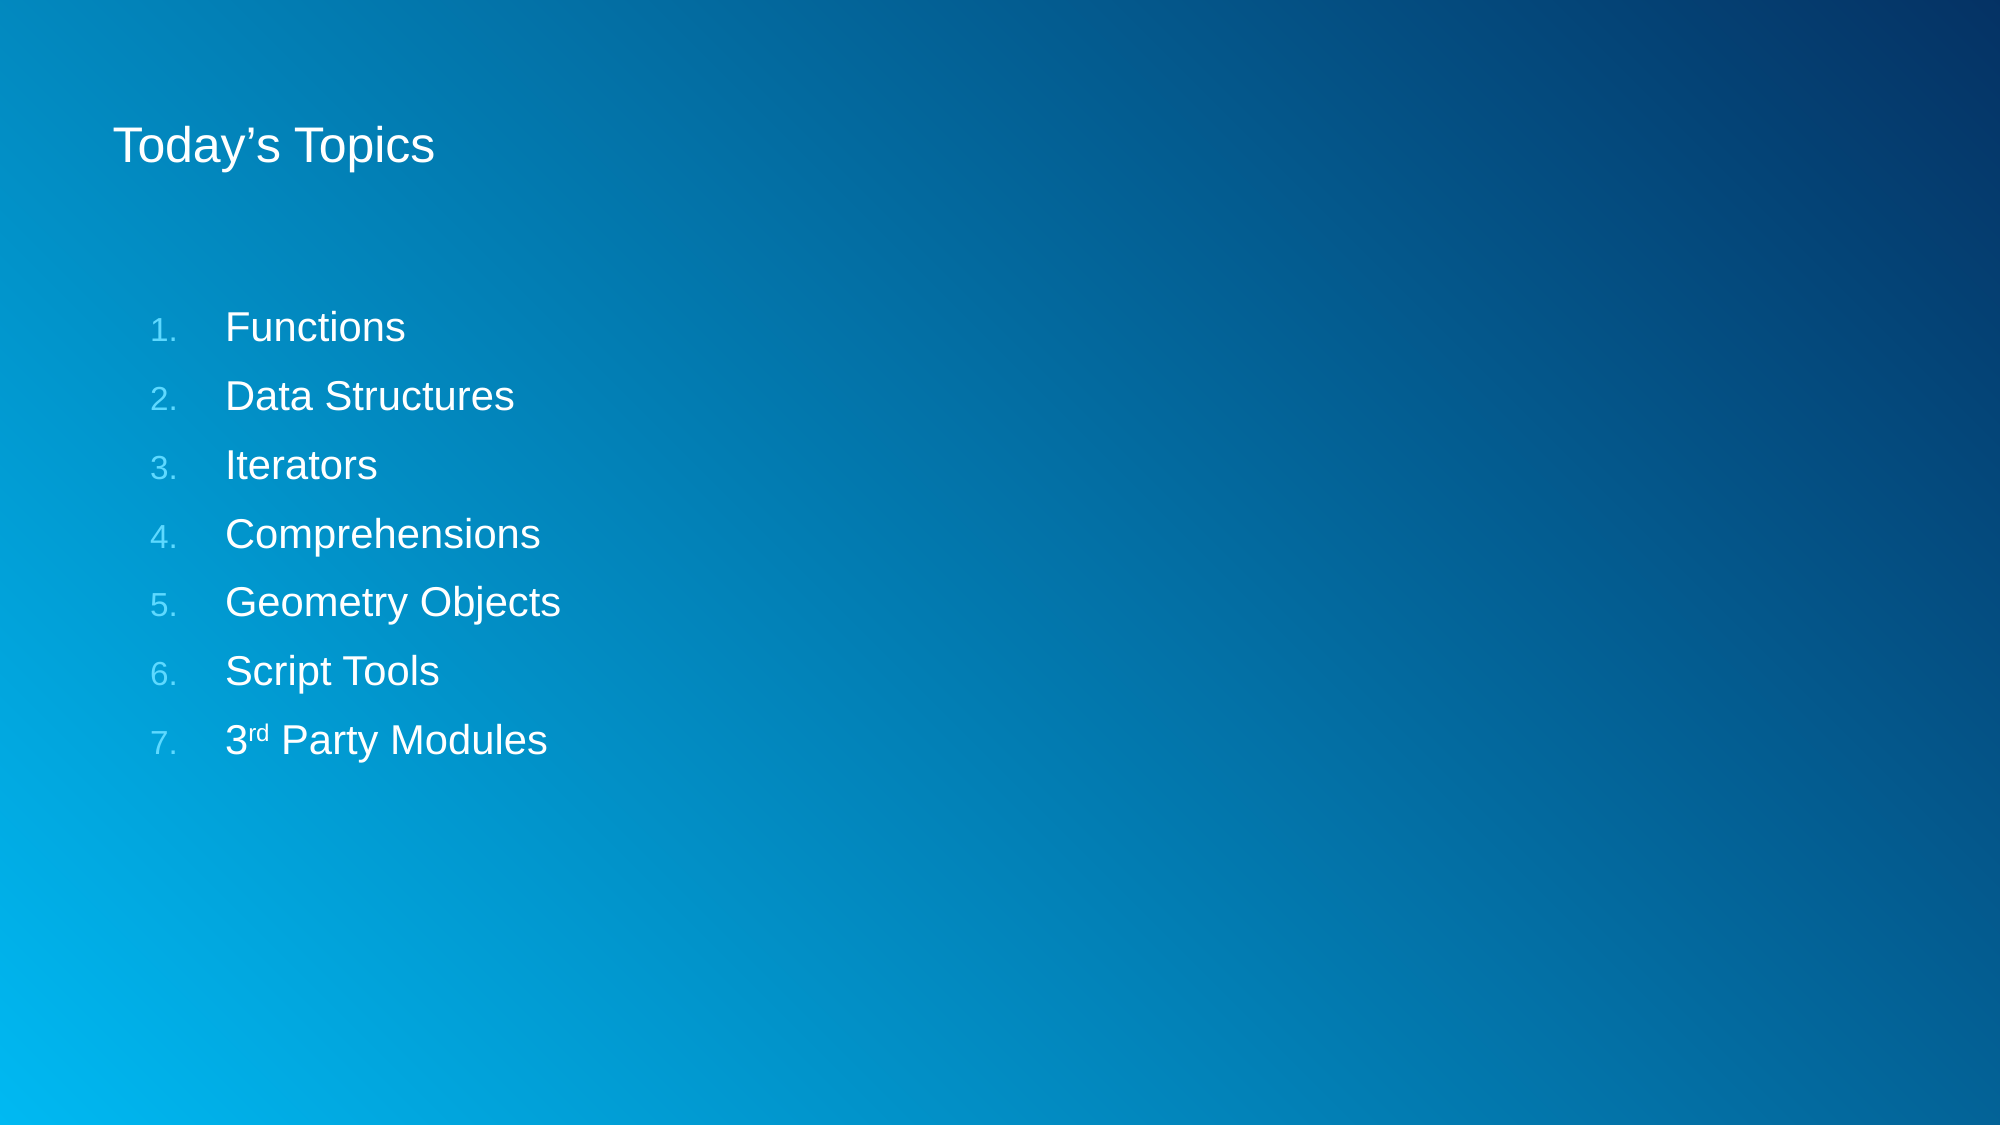

# Today’s Topics
Functions
Data Structures
Iterators
Comprehensions
Geometry Objects
Script Tools
3rd Party Modules